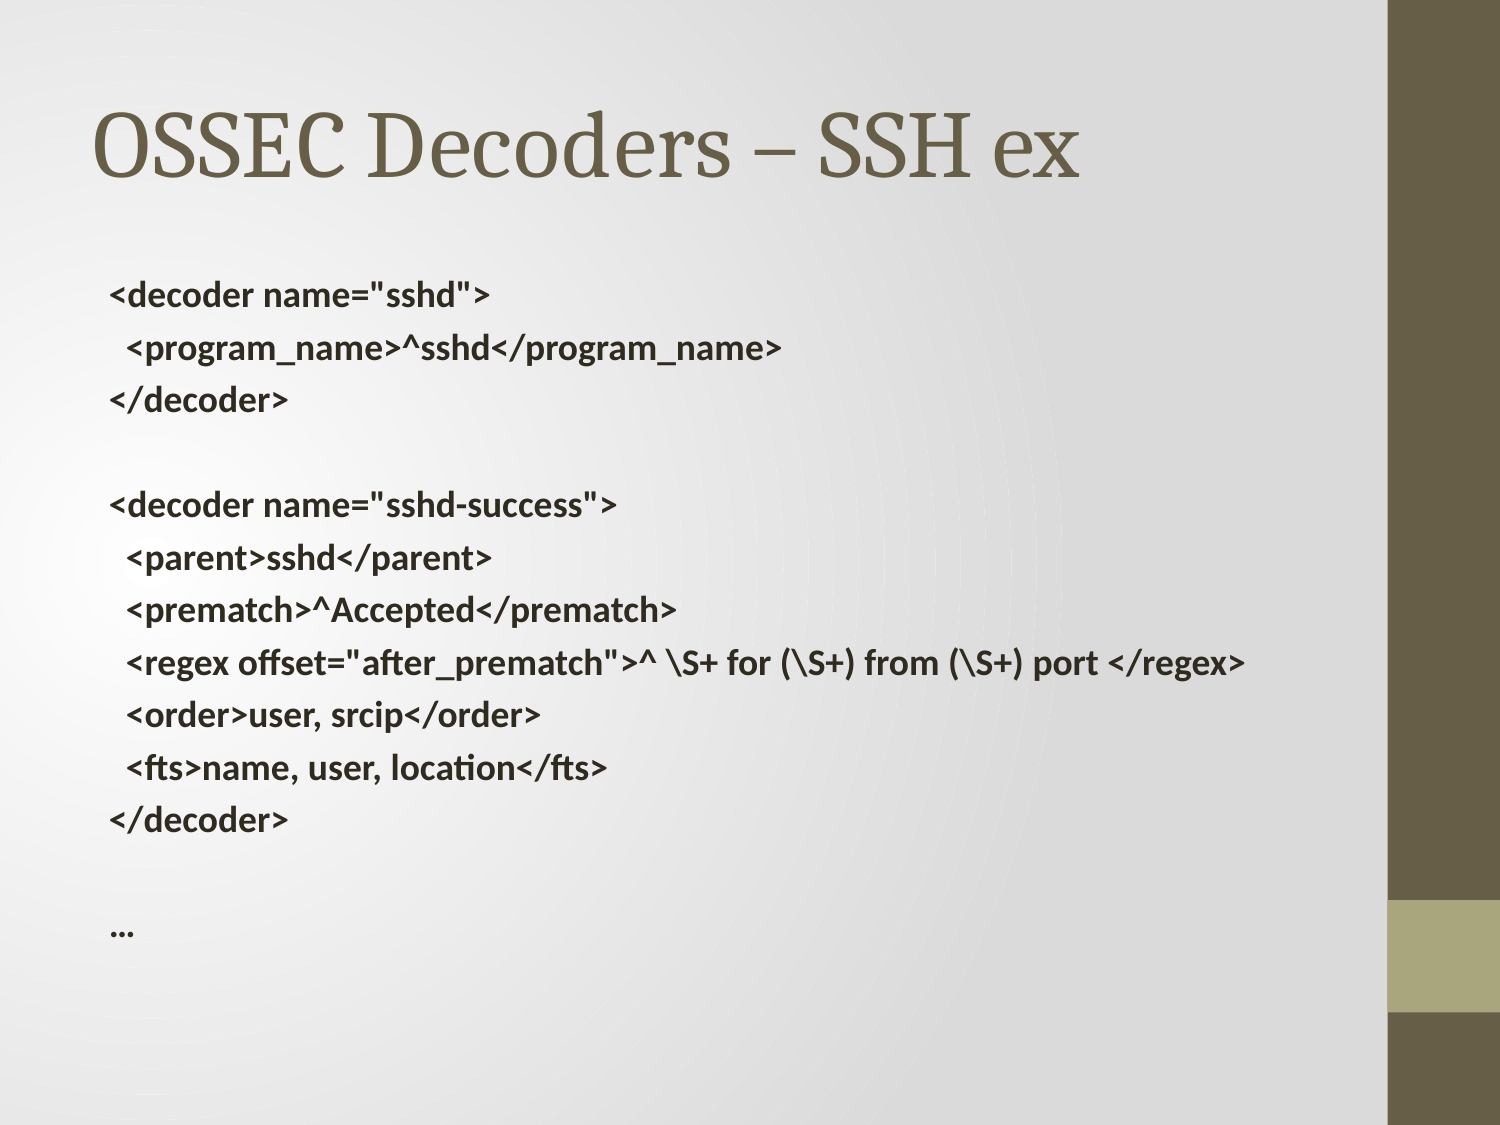

# OSSEC Decoders – SSH ex
<decoder name="sshd">
  <program_name>^sshd</program_name>
</decoder>

<decoder name="sshd-success">
  <parent>sshd</parent>
  <prematch>^Accepted</prematch>
  <regex offset="after_prematch">^ \S+ for (\S+) from (\S+) port </regex>
  <order>user, srcip</order>
  <fts>name, user, location</fts>
</decoder>

…